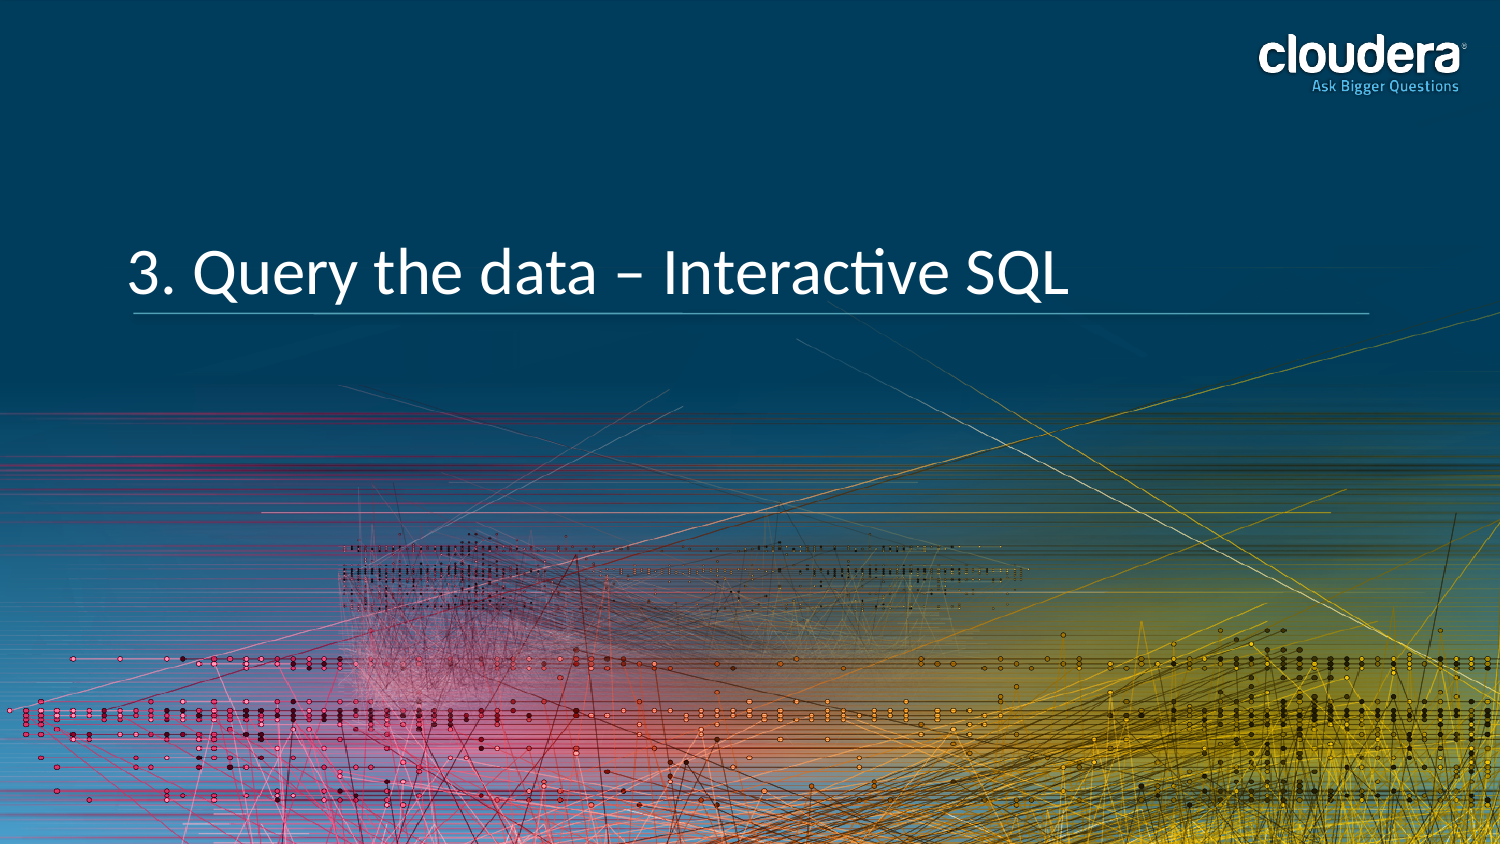

# 3. Query the data – Interactive SQL